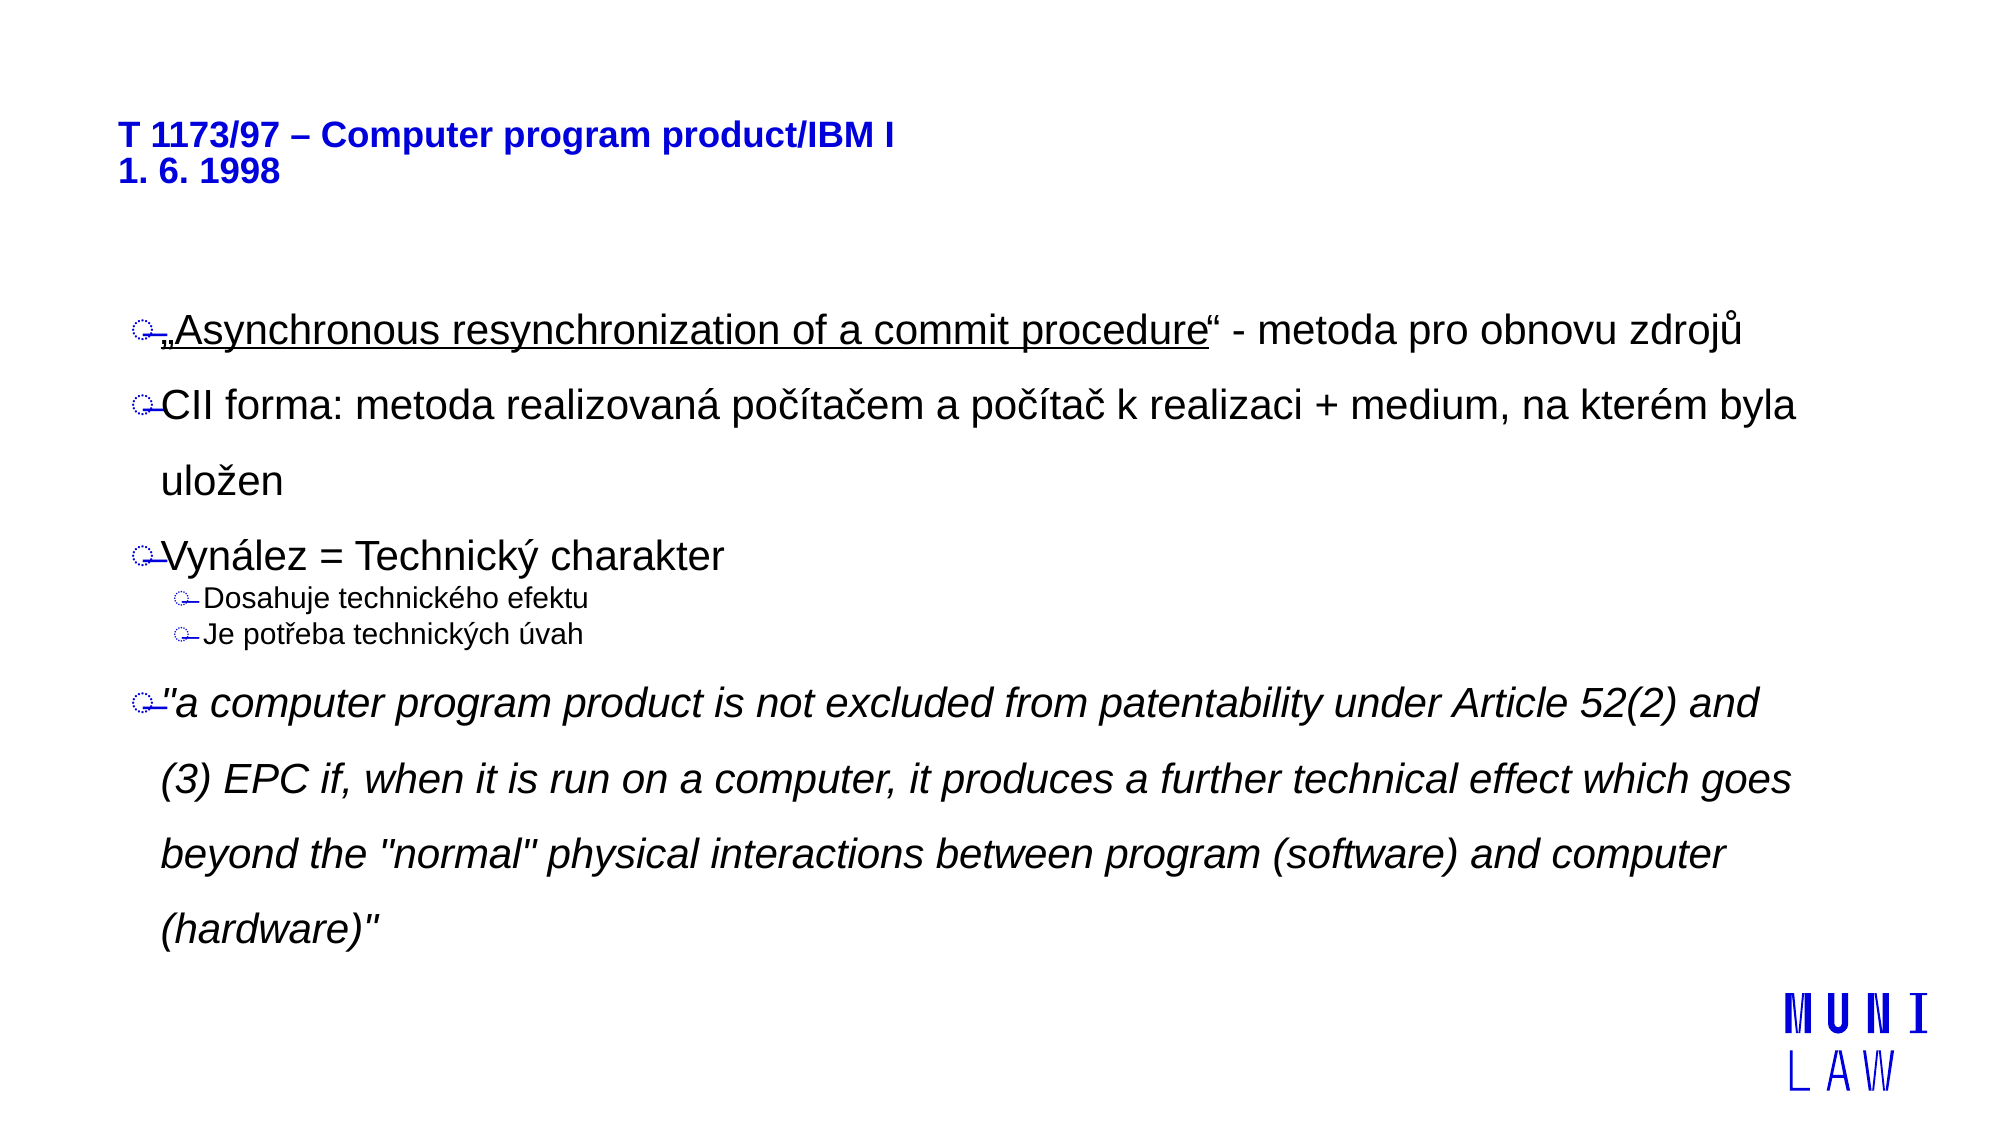

# T 1173/97 – Computer program product/IBM I 1. 6. 1998
„Asynchronous resynchronization of a commit procedure“ - metoda pro obnovu zdrojů
CII forma: metoda realizovaná počítačem a počítač k realizaci + medium, na kterém byla uložen
Vynález = Technický charakter
Dosahuje technického efektu
Je potřeba technických úvah
"a computer program product is not excluded from patentability under Article 52(2) and (3) EPC if, when it is run on a computer, it produces a further technical effect which goes beyond the "normal" physical interactions between program (software) and computer (hardware)"